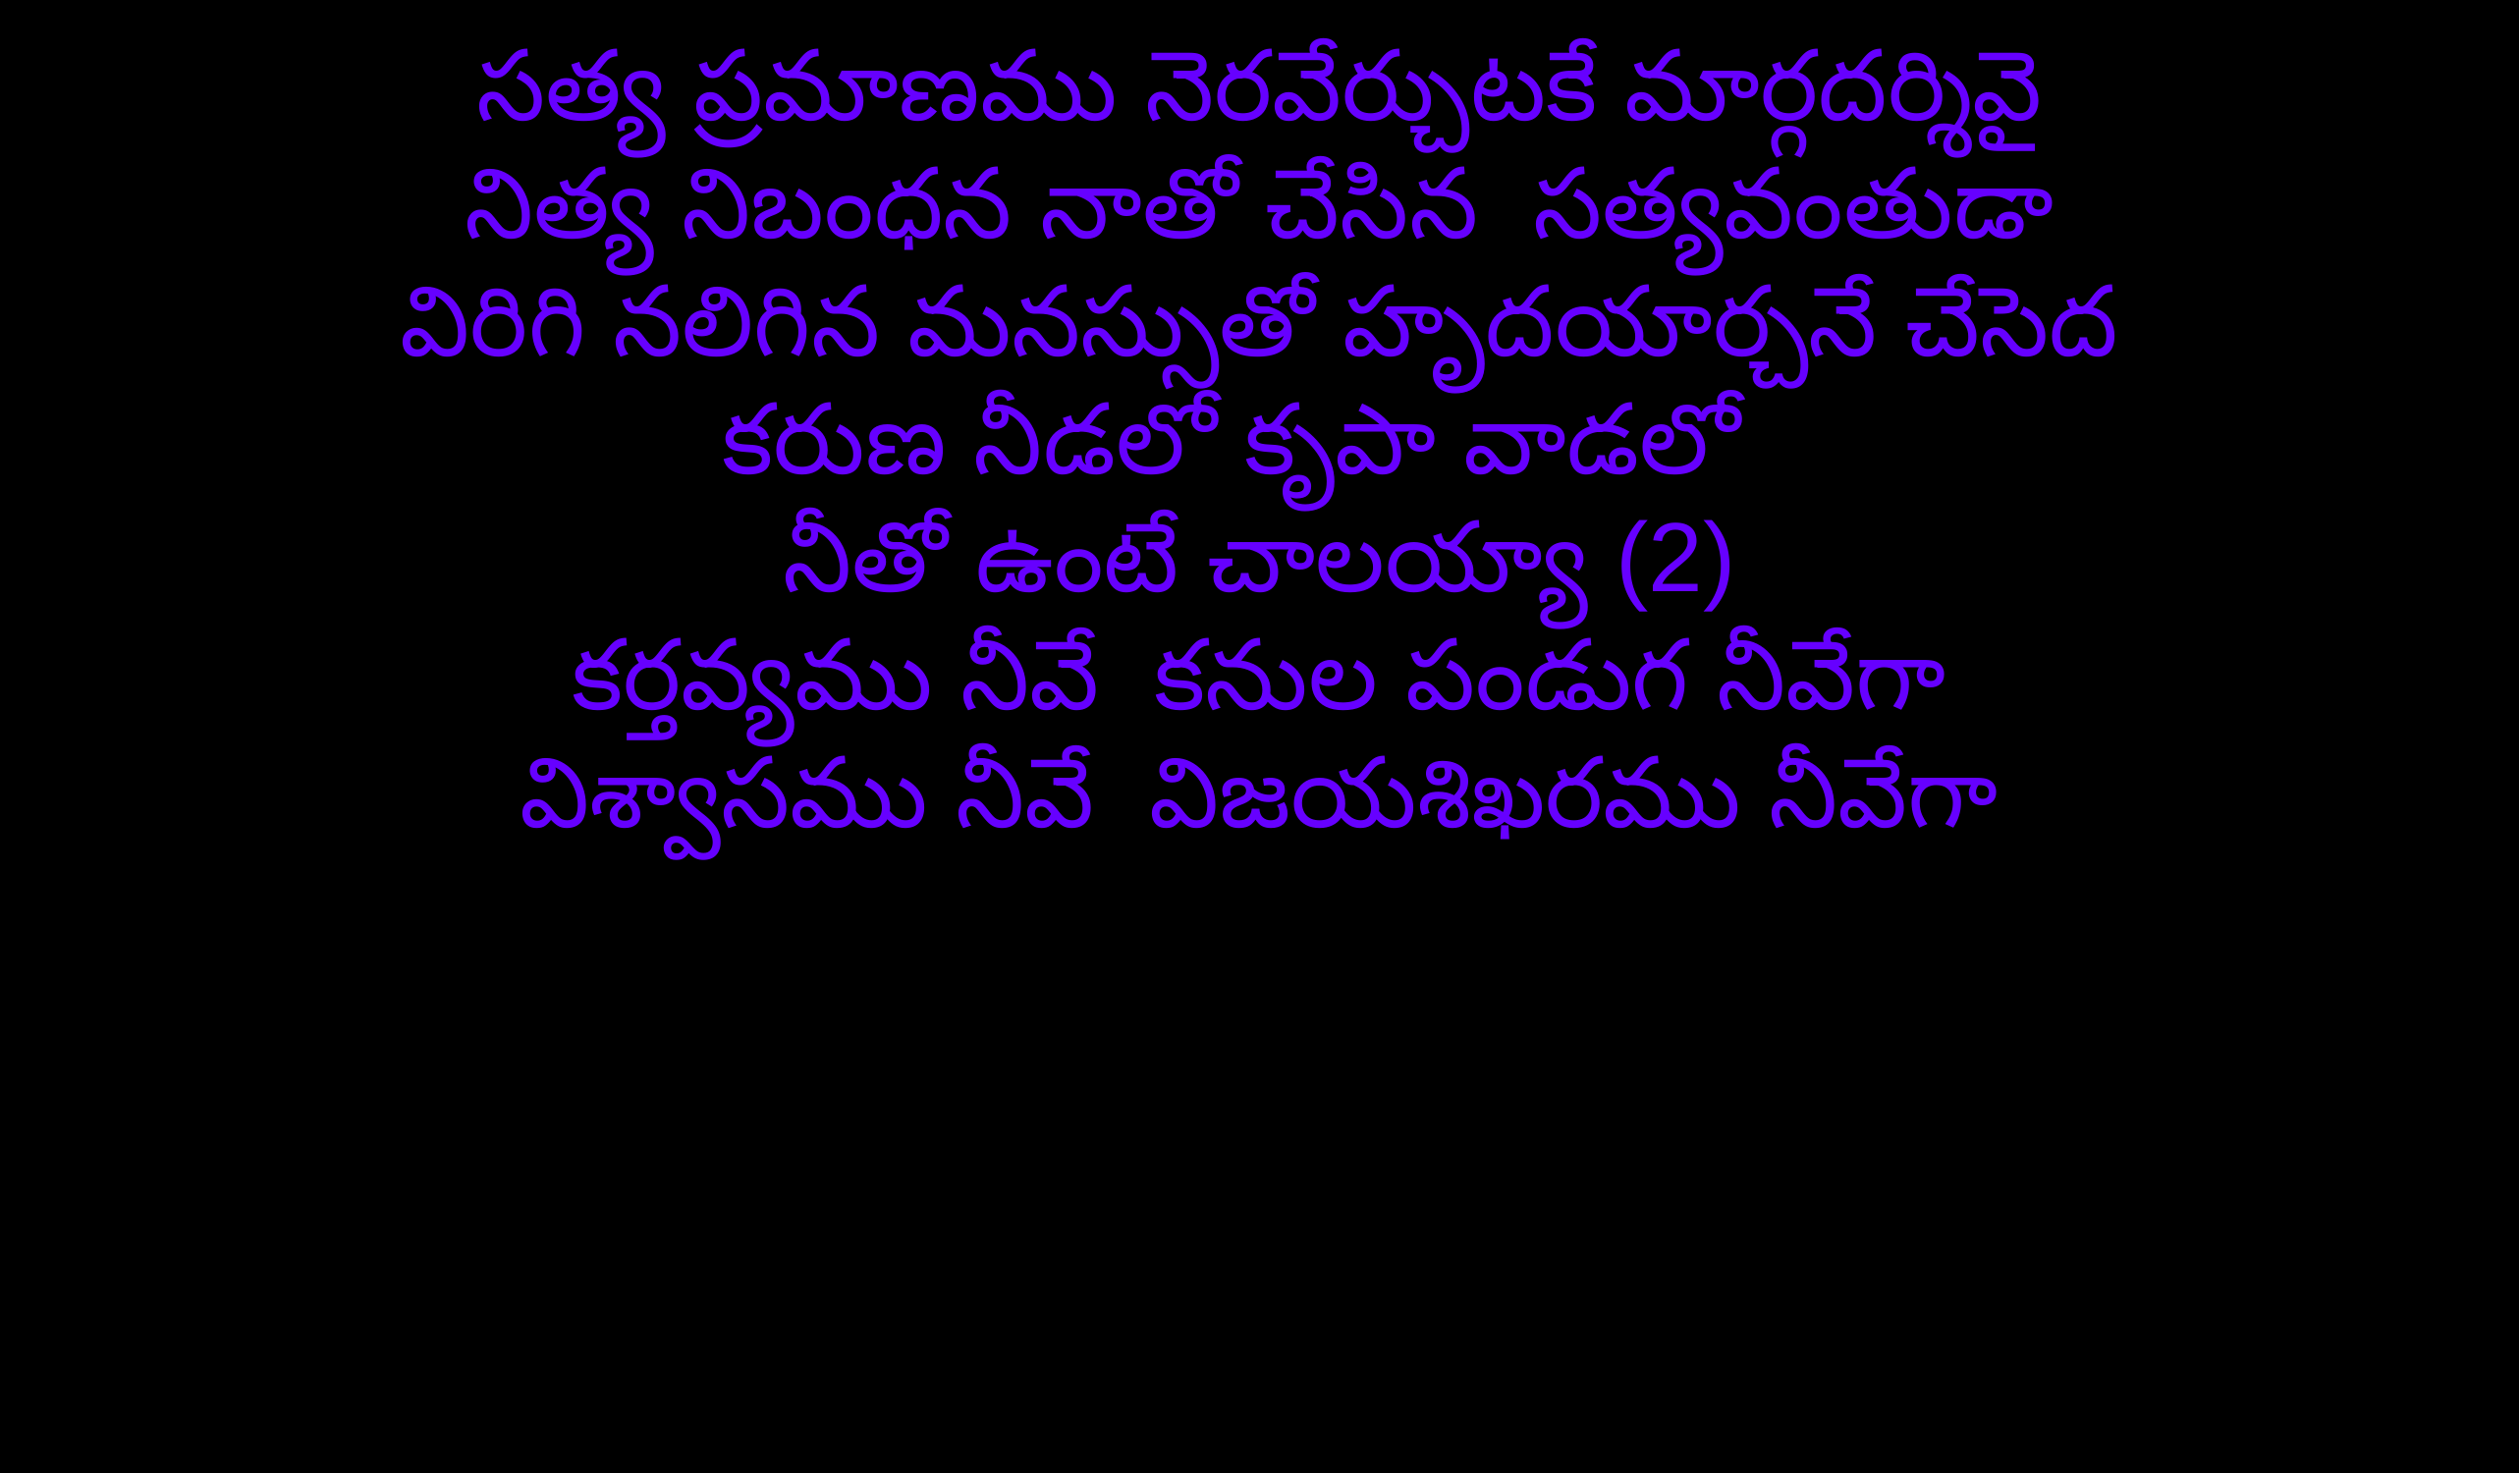

సత్య ప్రమాణము నెరవేర్చుటకే మార్గదర్శివై
నిత్య నిబంధన నాతో చేసిన  సత్యవంతుడా
విరిగి నలిగిన మనస్సుతో హృదయార్చనే చేసెద
కరుణ నీడలో కృపా వాడలో
నీతో ఉంటే చాలయ్యా (2)
కర్తవ్యము నీవే  కనుల పండుగ నీవేగా
విశ్వాసము నీవే  విజయశిఖరము నీవేగా